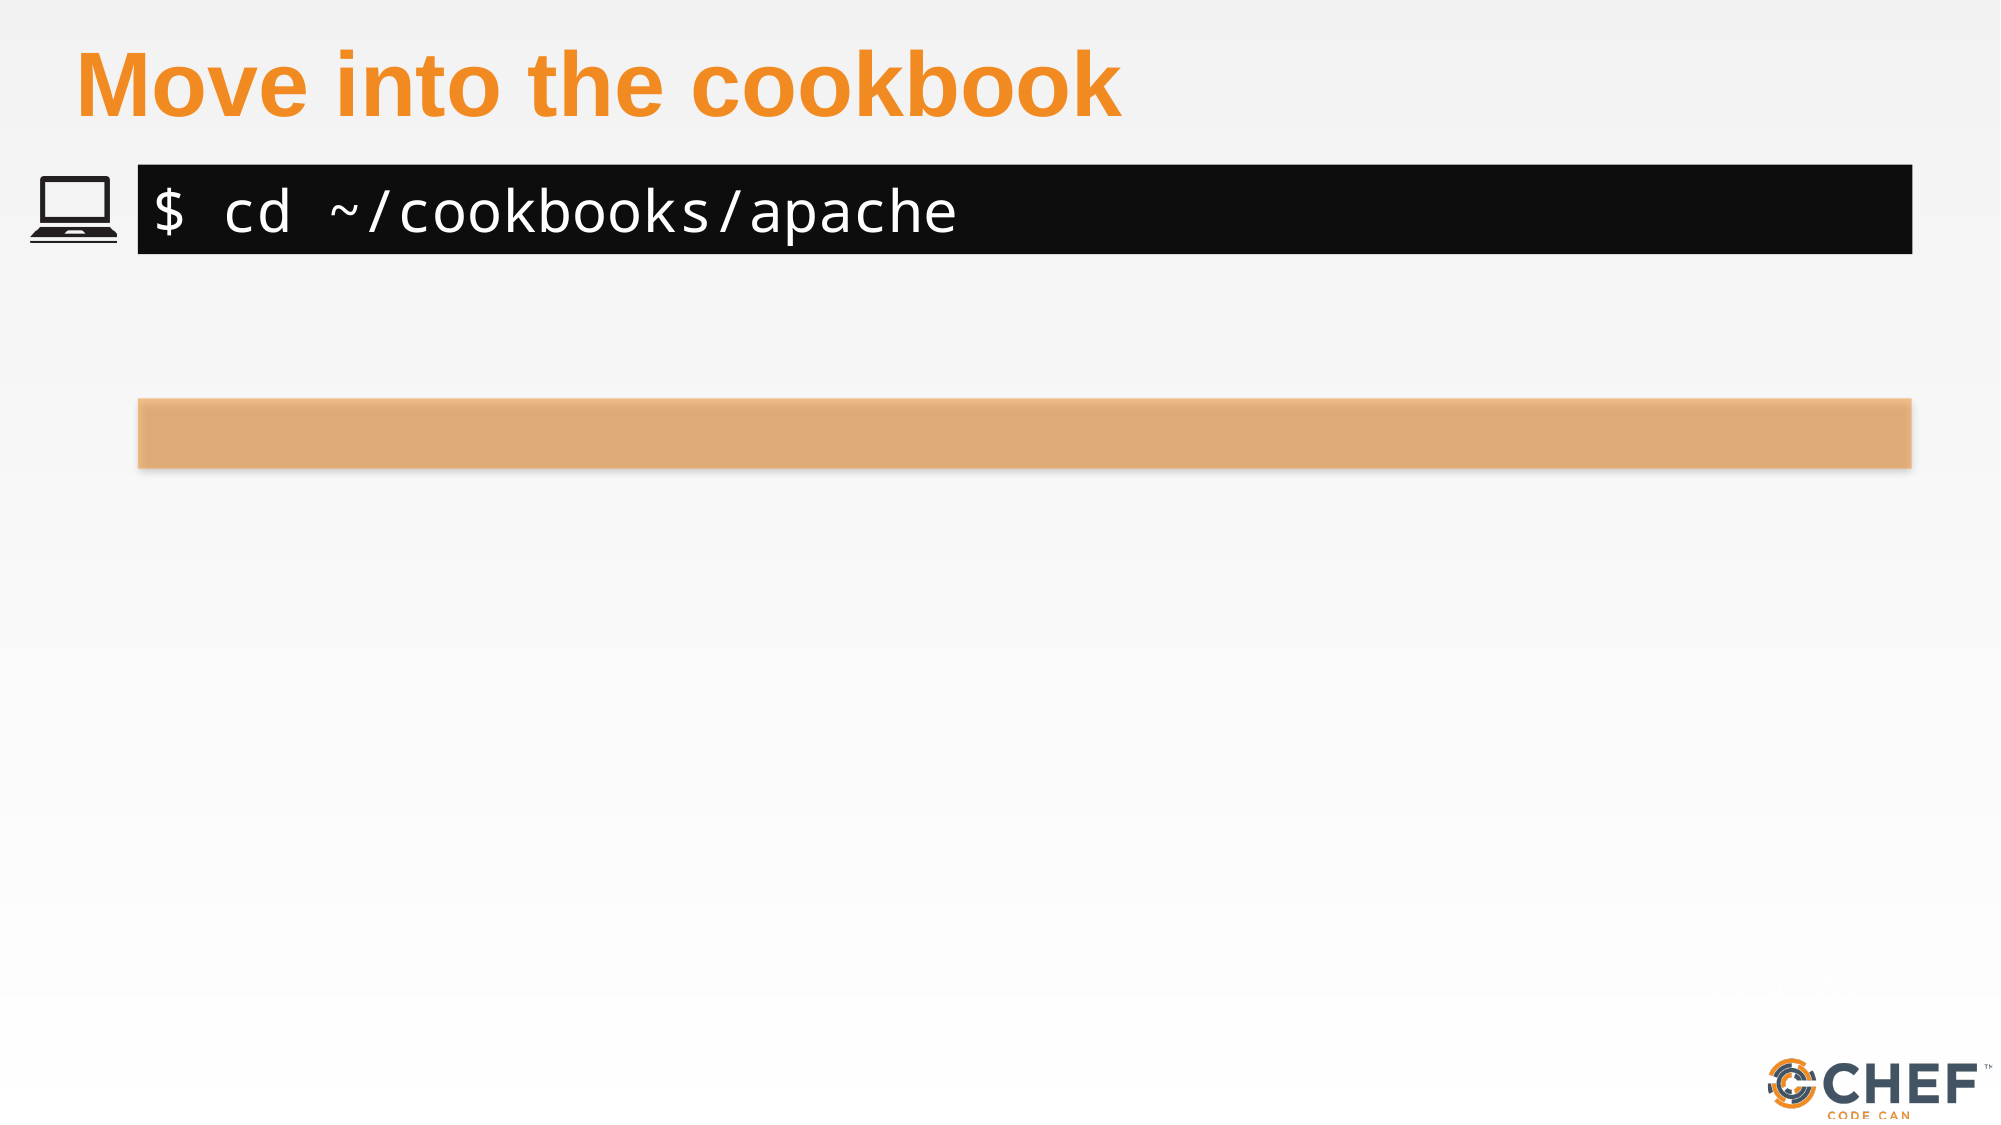

# Move into the cookbook
$ cd ~/cookbooks/apache